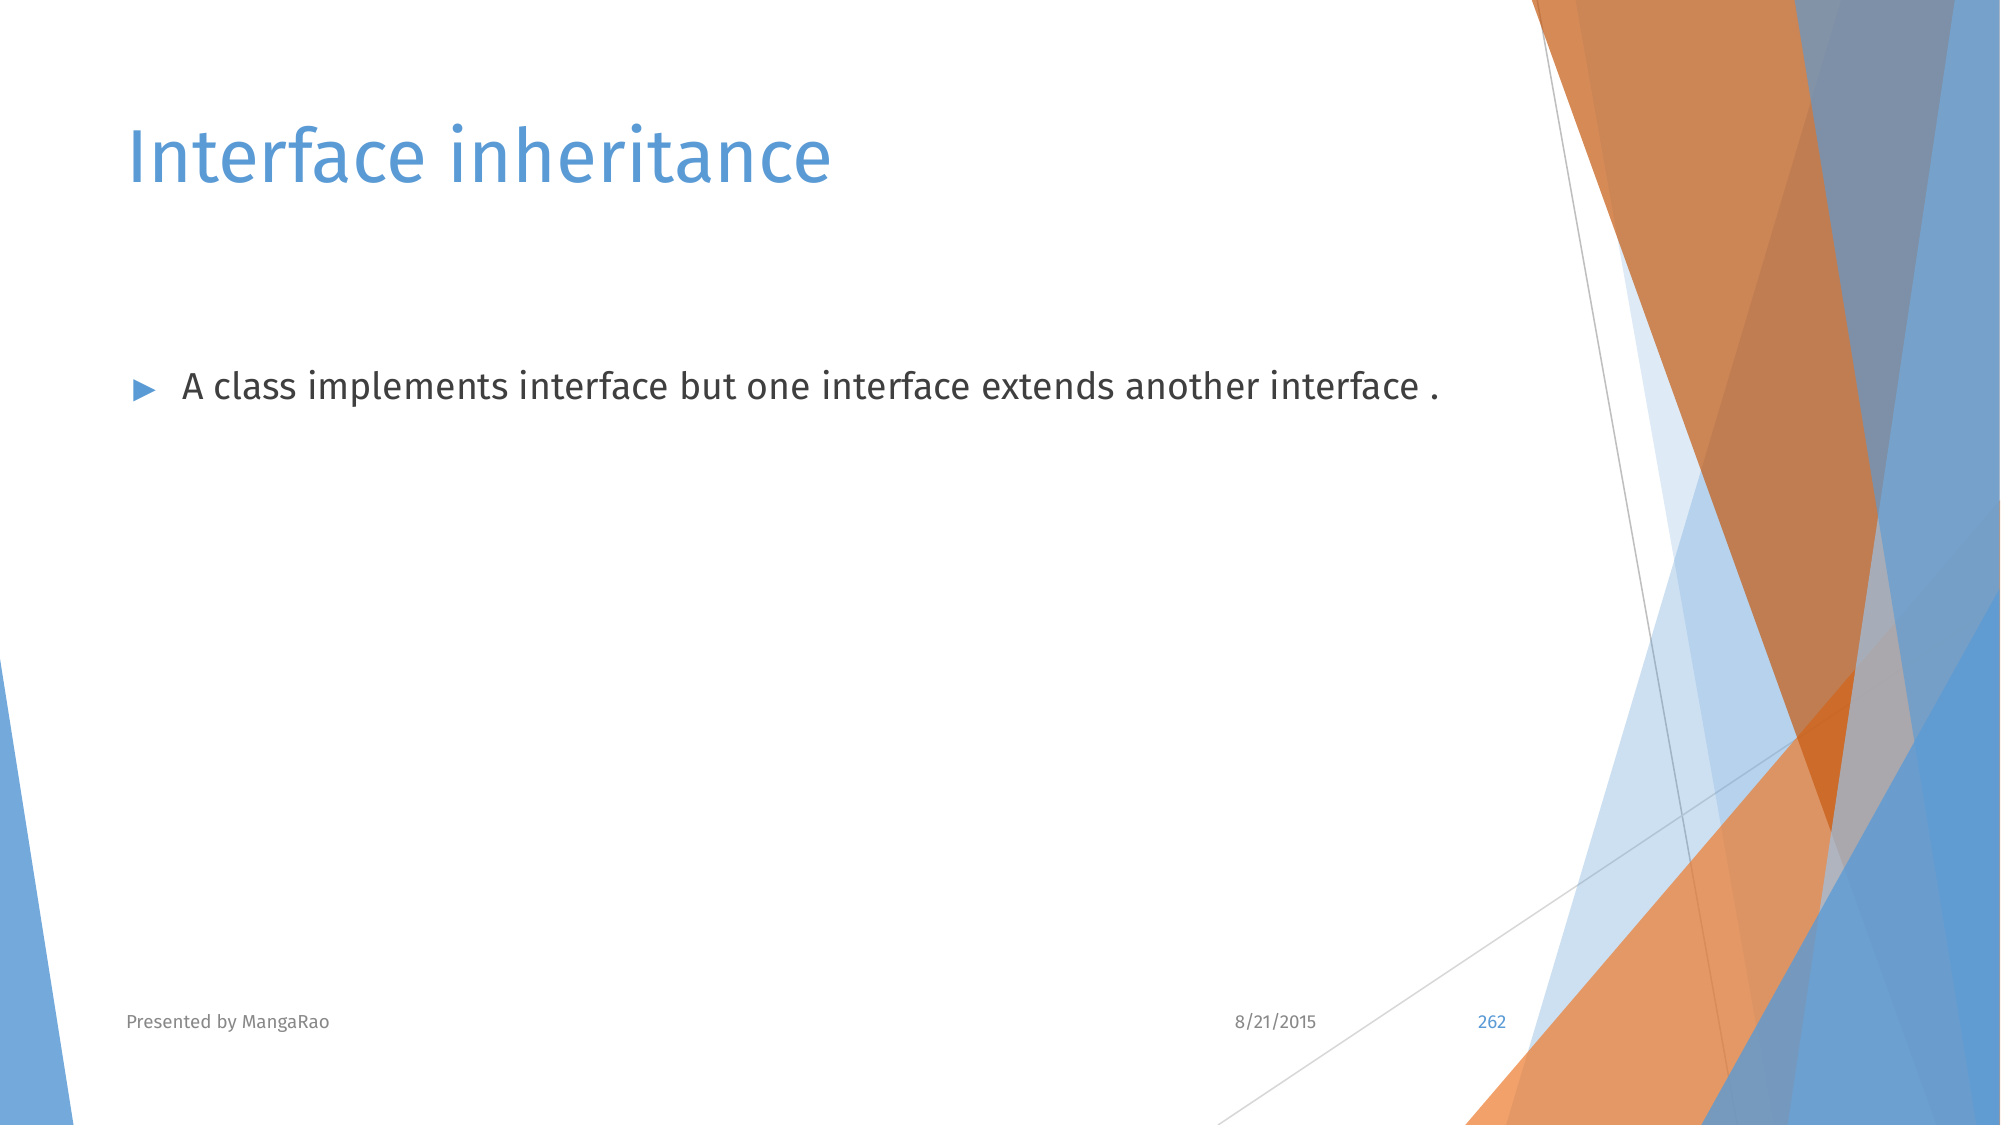

# Interface inheritance
A class implements interface but one interface extends another interface .
Presented by MangaRao
8/21/2015
262